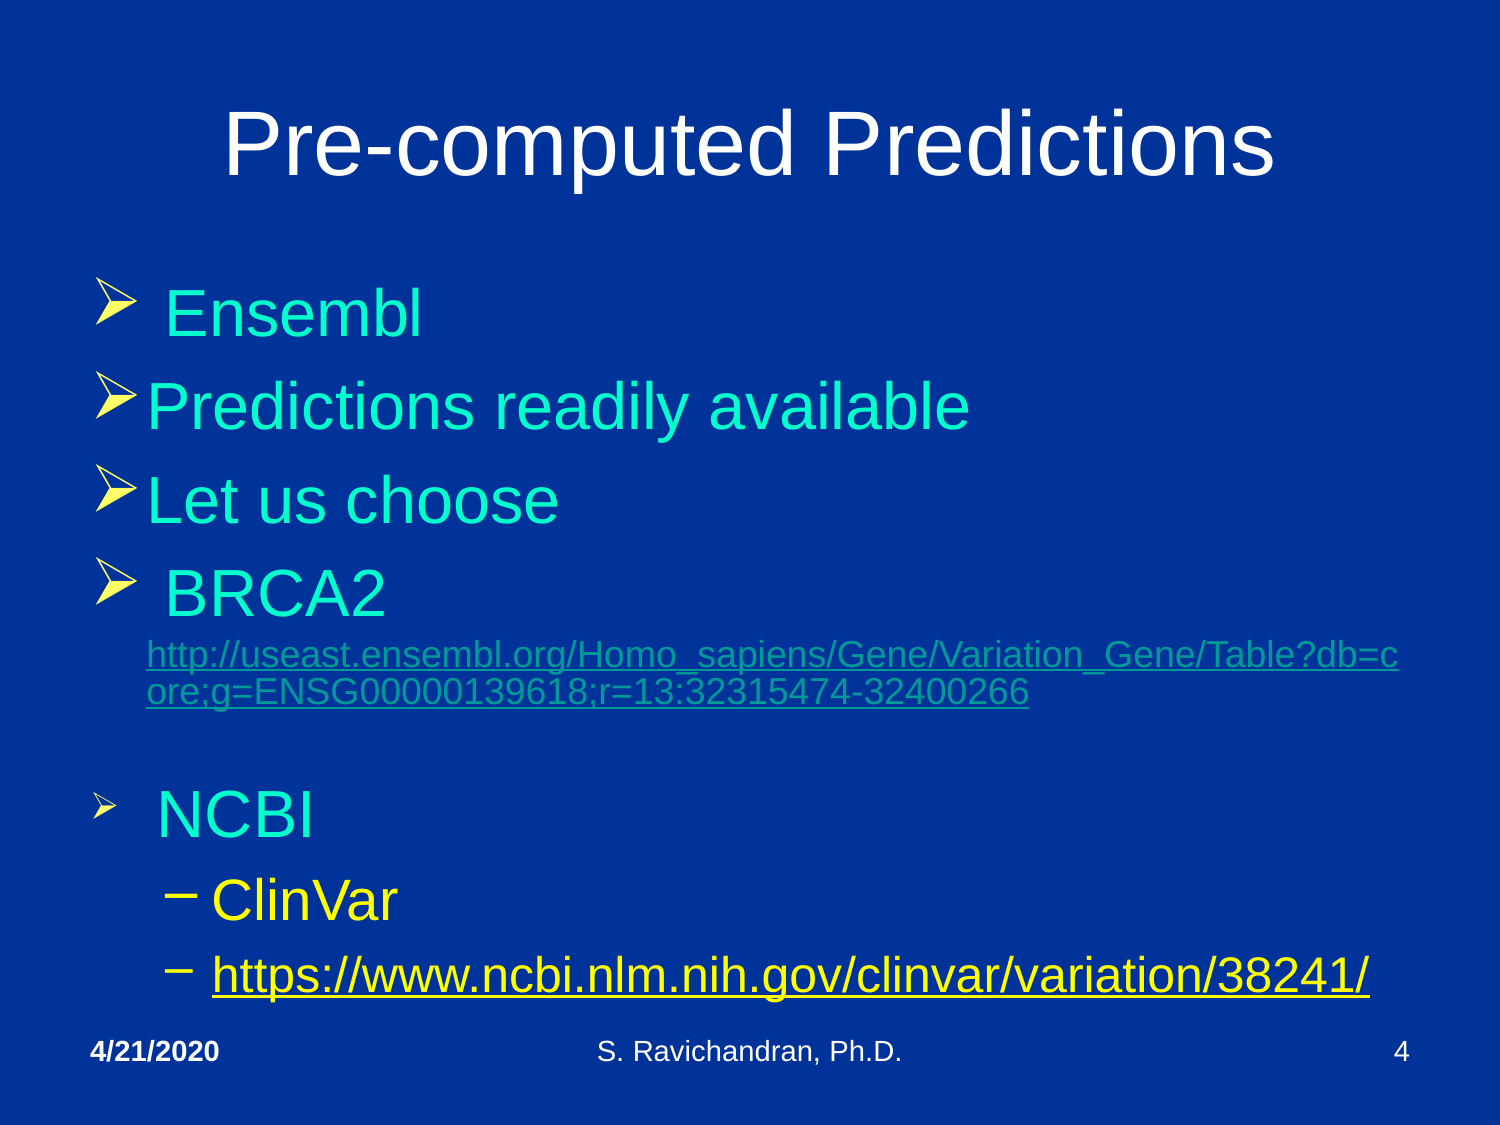

# Pre-computed Predictions
 Ensembl
Predictions readily available
Let us choose
 BRCA2 http://useast.ensembl.org/Homo_sapiens/Gene/Variation_Gene/Table?db=core;g=ENSG00000139618;r=13:32315474-32400266
 NCBI
ClinVar
https://www.ncbi.nlm.nih.gov/clinvar/variation/38241/
4/21/2020
S. Ravichandran, Ph.D.
4